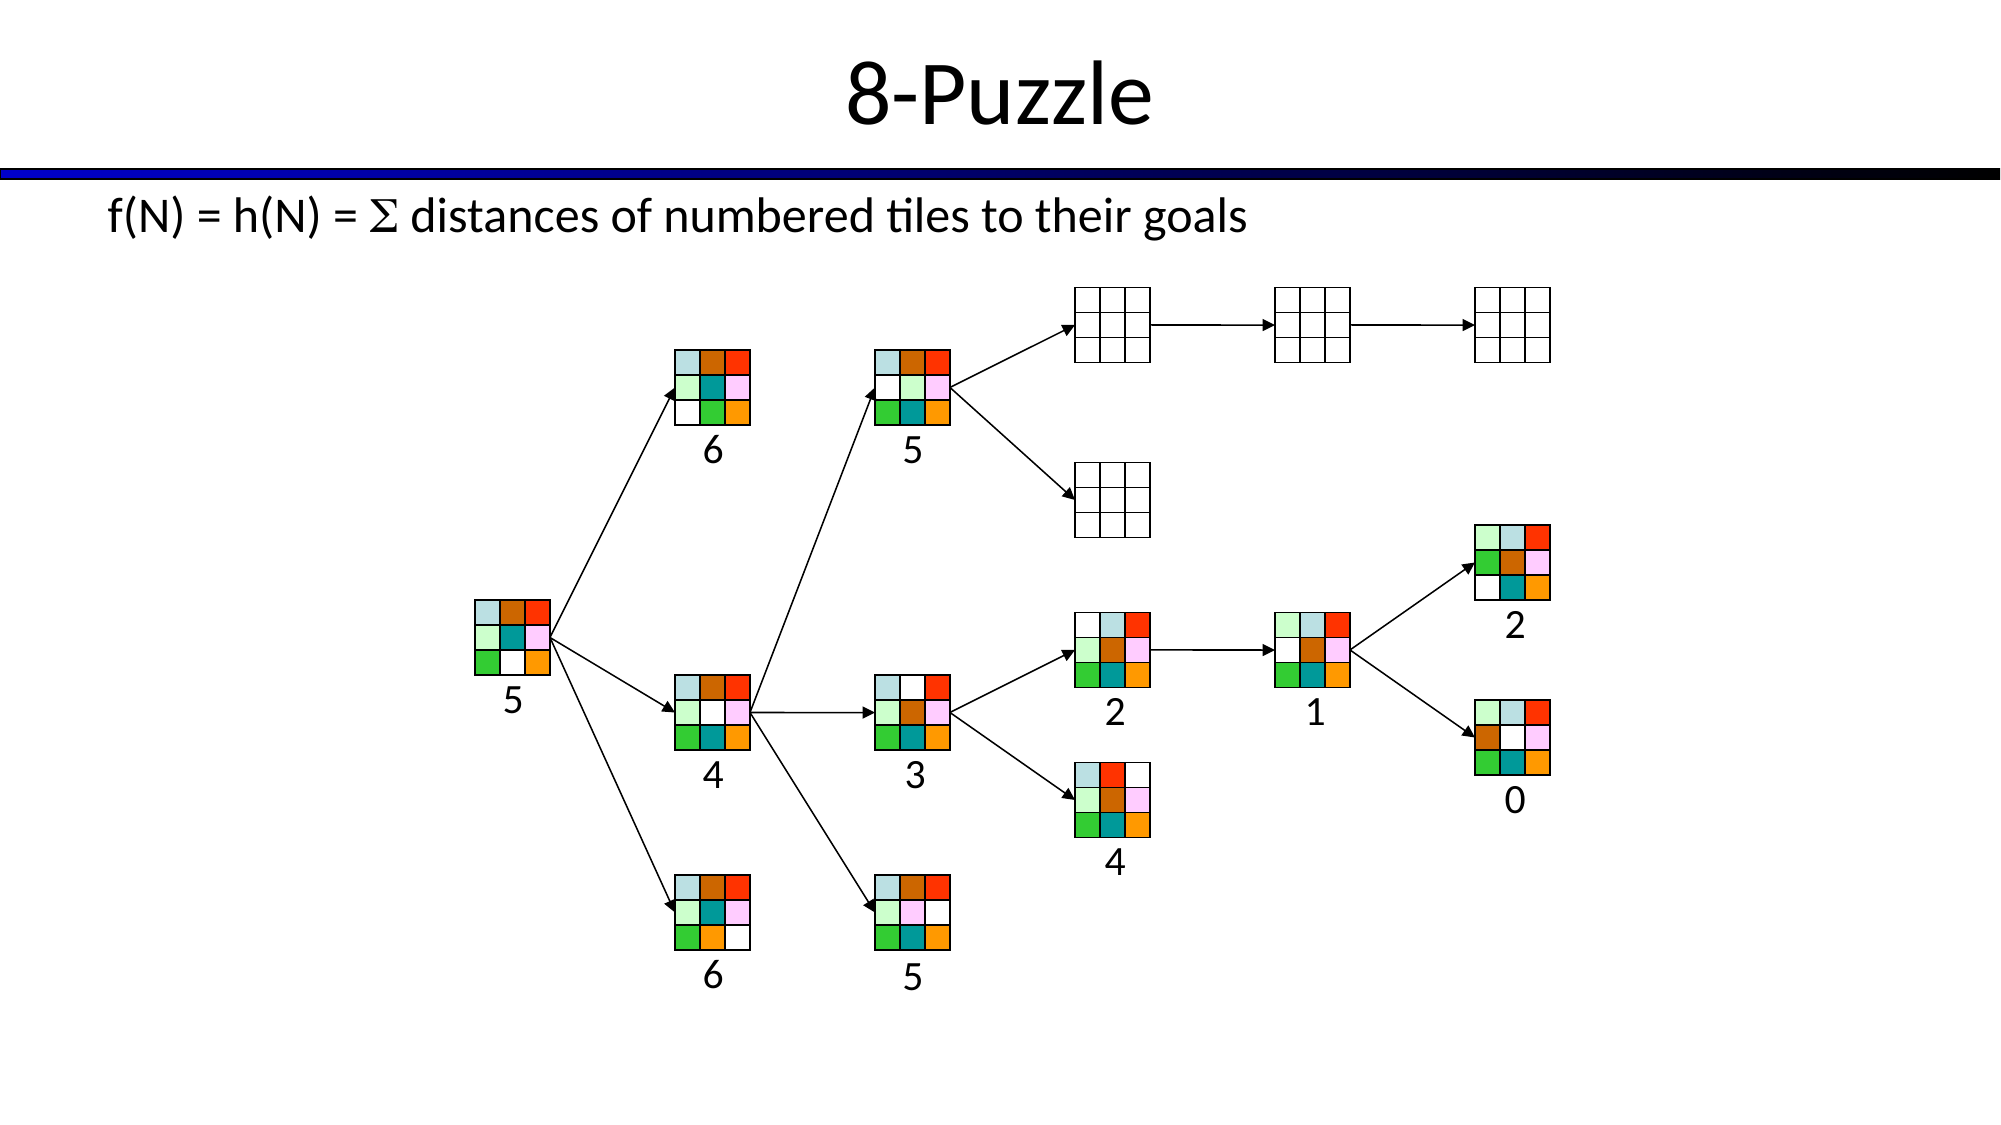

8-Puzzle
f(N) = h(N) = Σ distances of numbered tiles to their goals

6

4

6

5

3

5

2
0

5

2

4

1